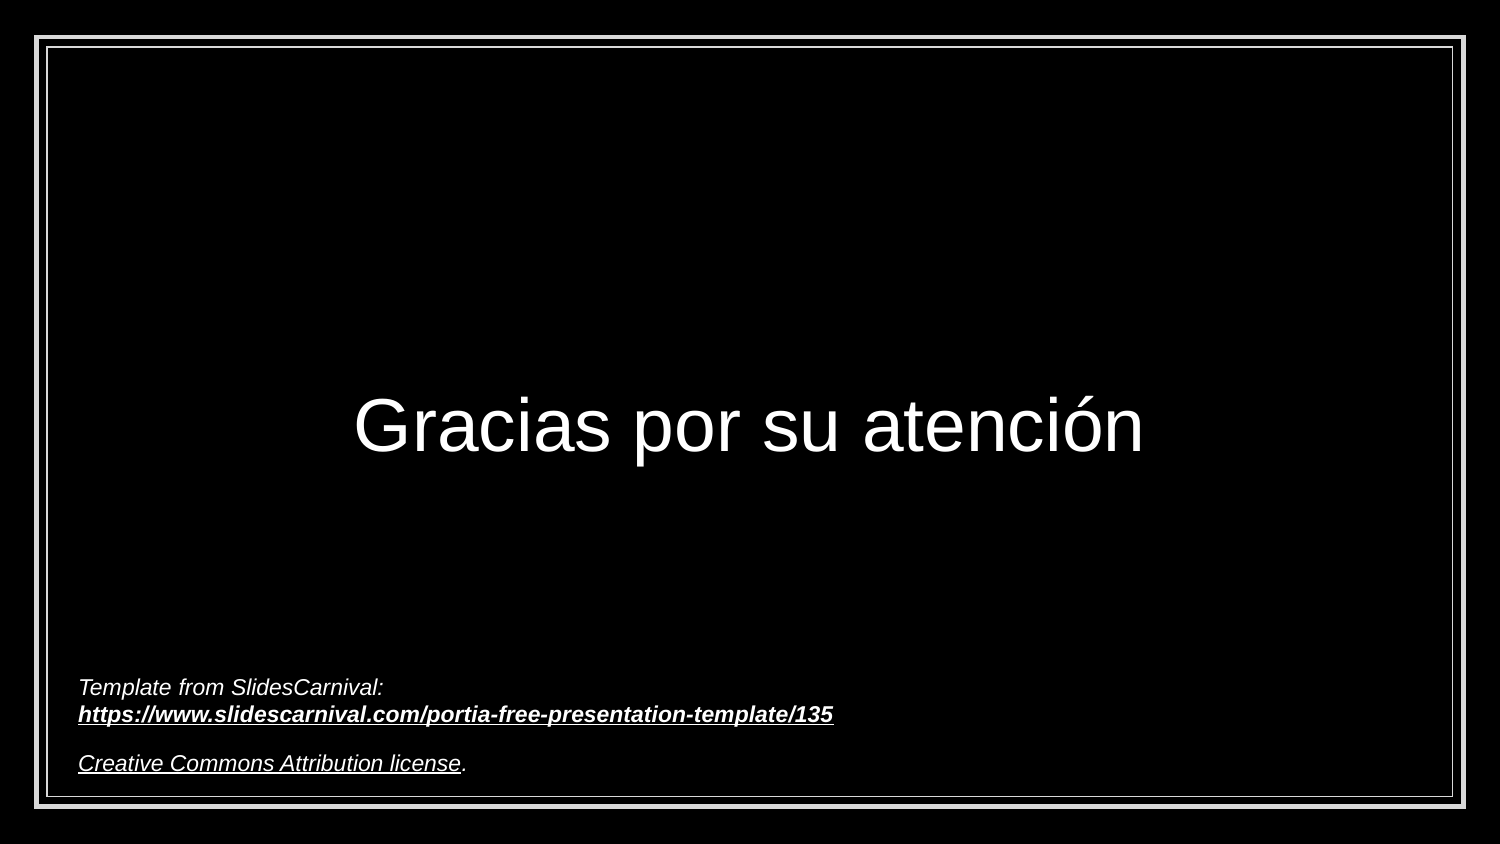

# Gracias por su atención
Template from SlidesCarnival: https://www.slidescarnival.com/portia-free-presentation-template/135
Creative Commons Attribution license.